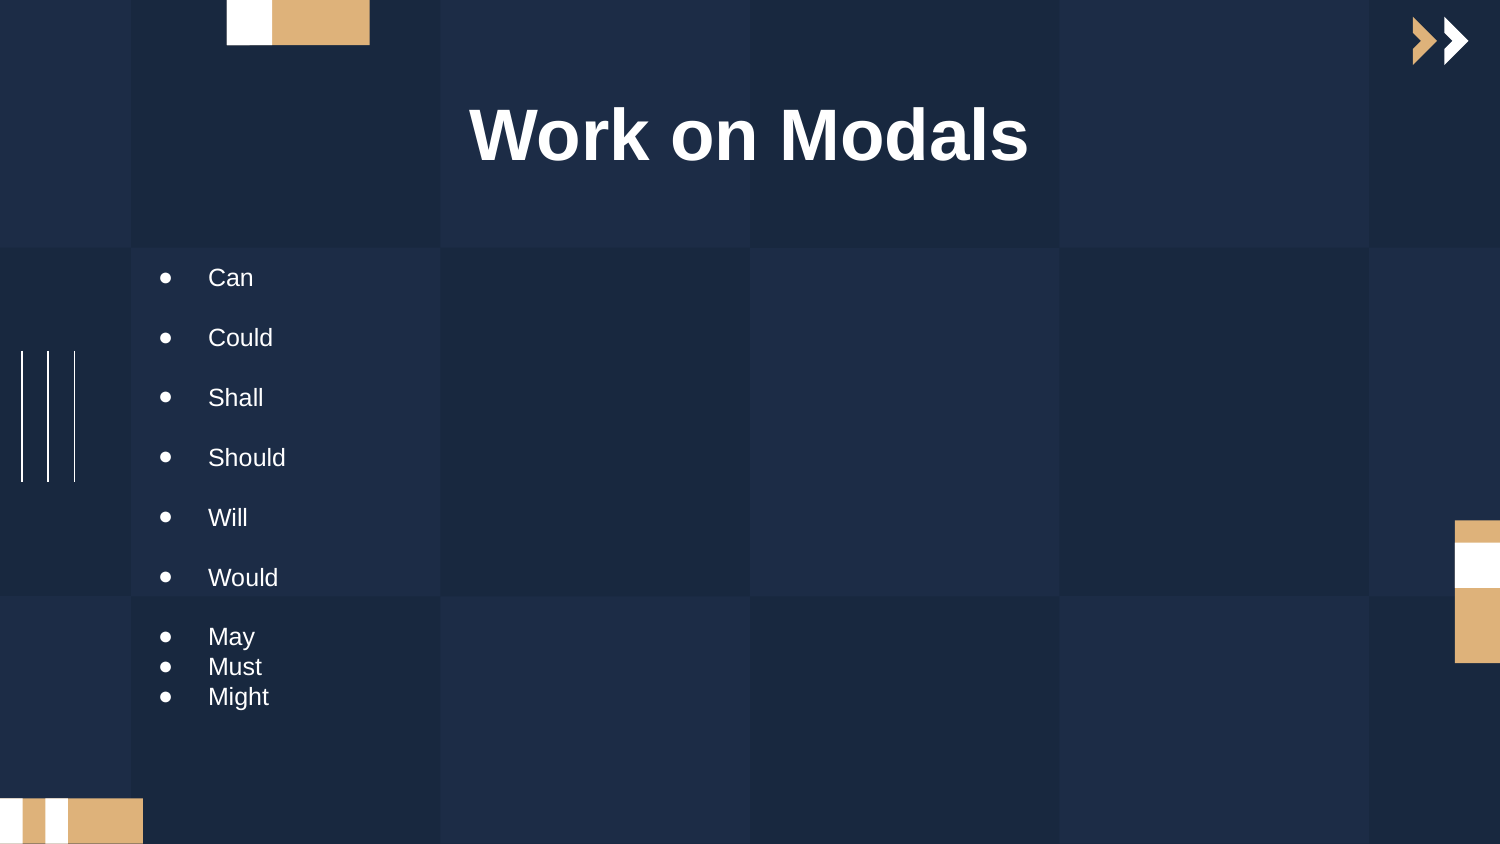

# Work on Modals
Can

Could

Shall

Should

Will

Would

May
Must
Might